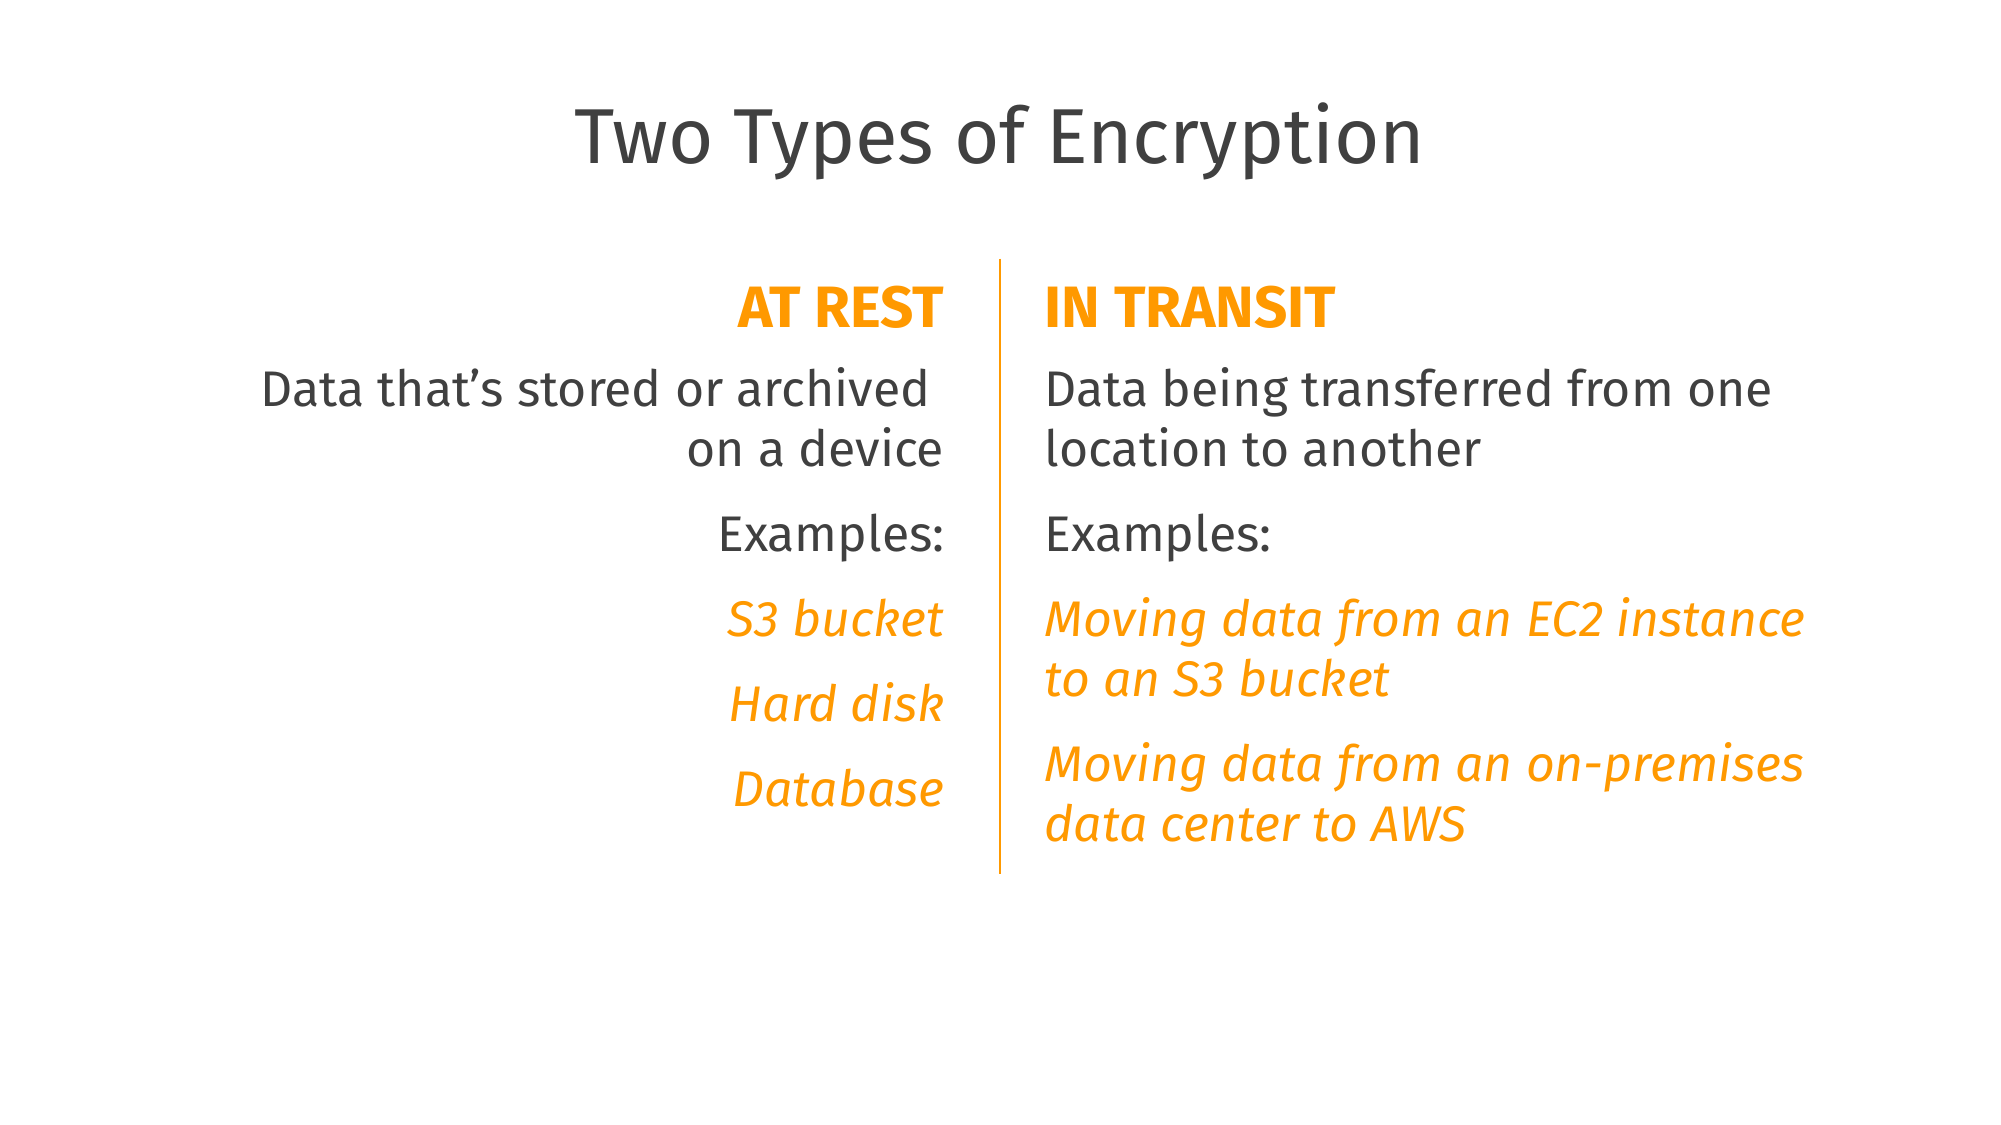

# Two Types of Encryption
AT REST
IN TRANSIT
Data being transferred from one location to another
Examples:
Moving data from an EC2 instance to an S3 bucket
Moving data from an on-premises data center to AWS
Data that’s stored or archived
on a device
Examples:
S3 bucket
Hard disk
Database